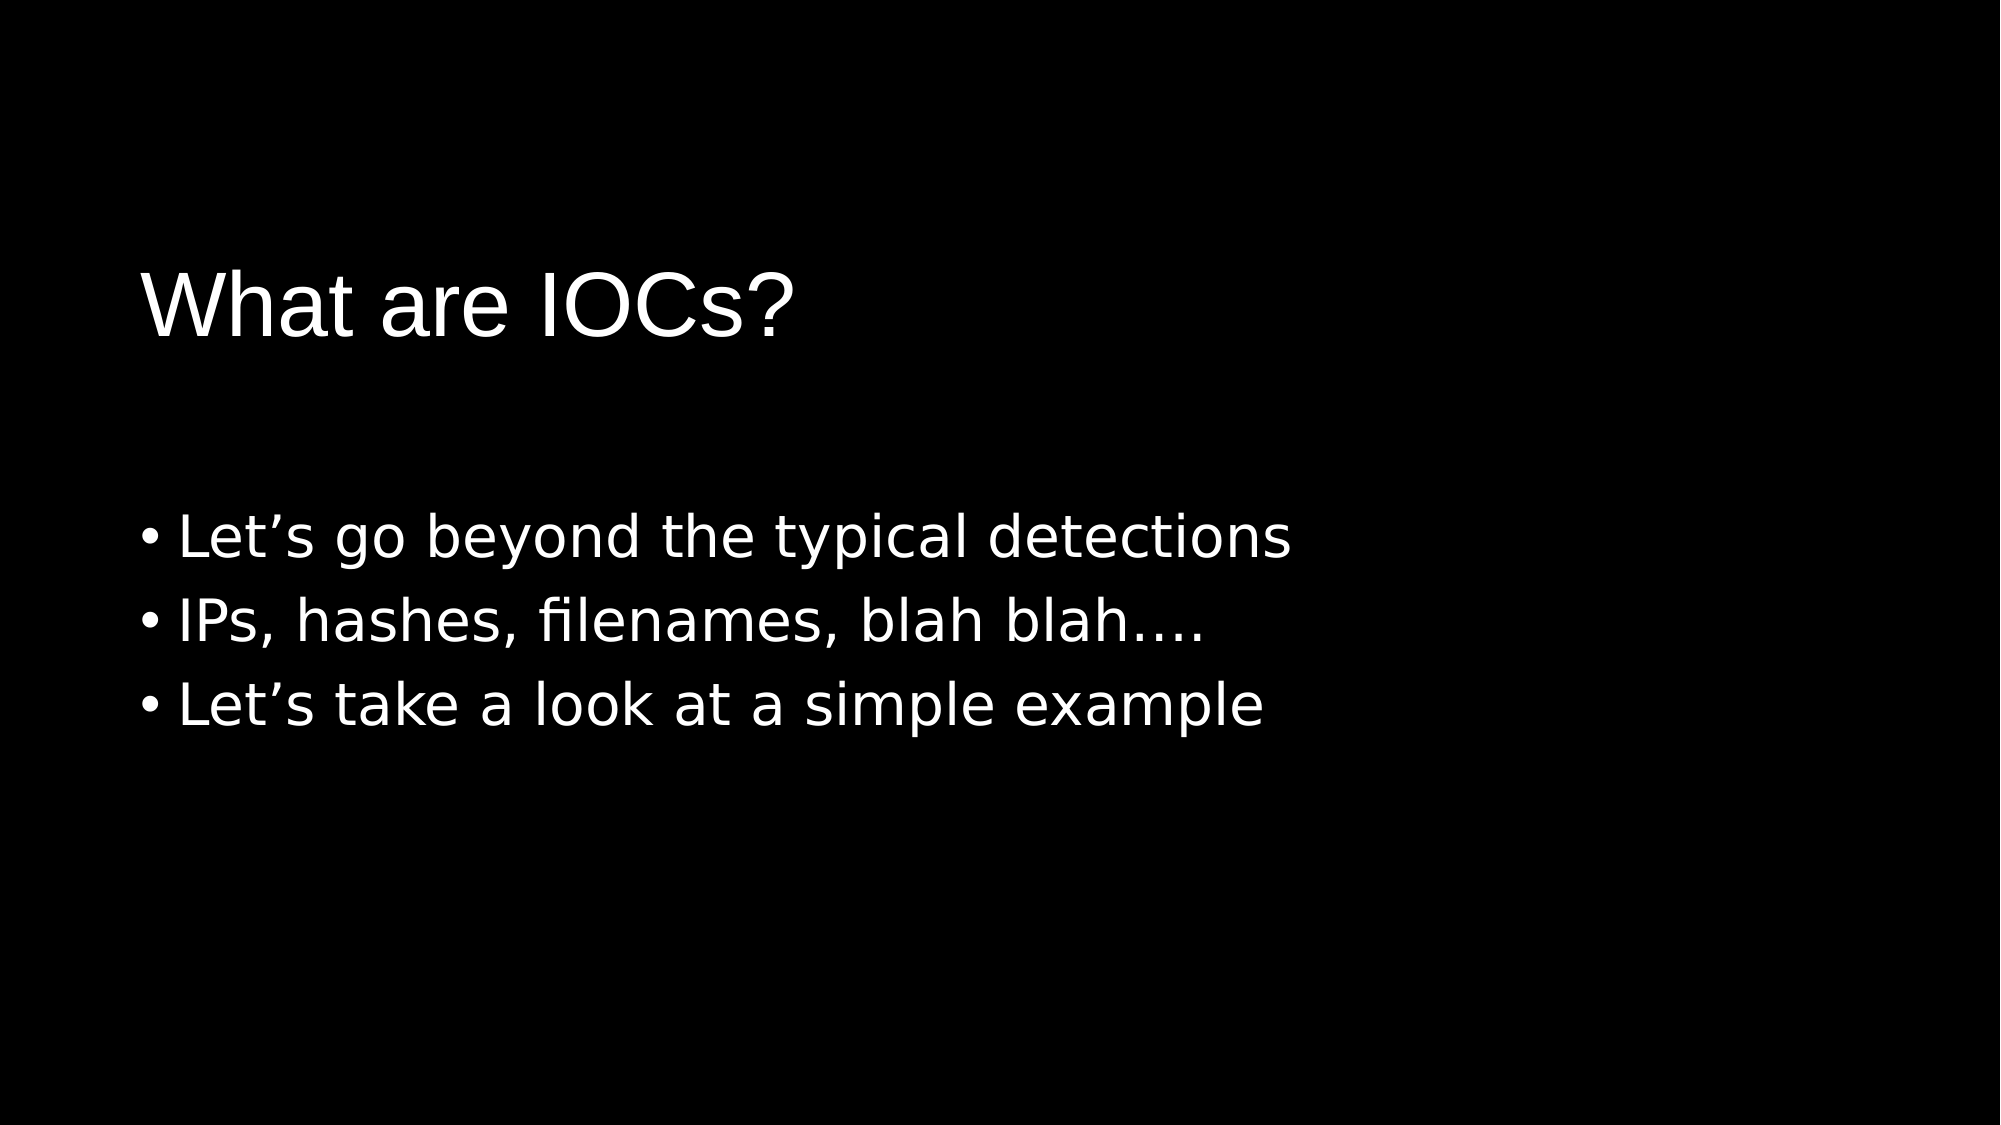

# What are IOCs?
Let’s go beyond the typical detections
IPs, hashes, filenames, blah blah….
Let’s take a look at a simple example